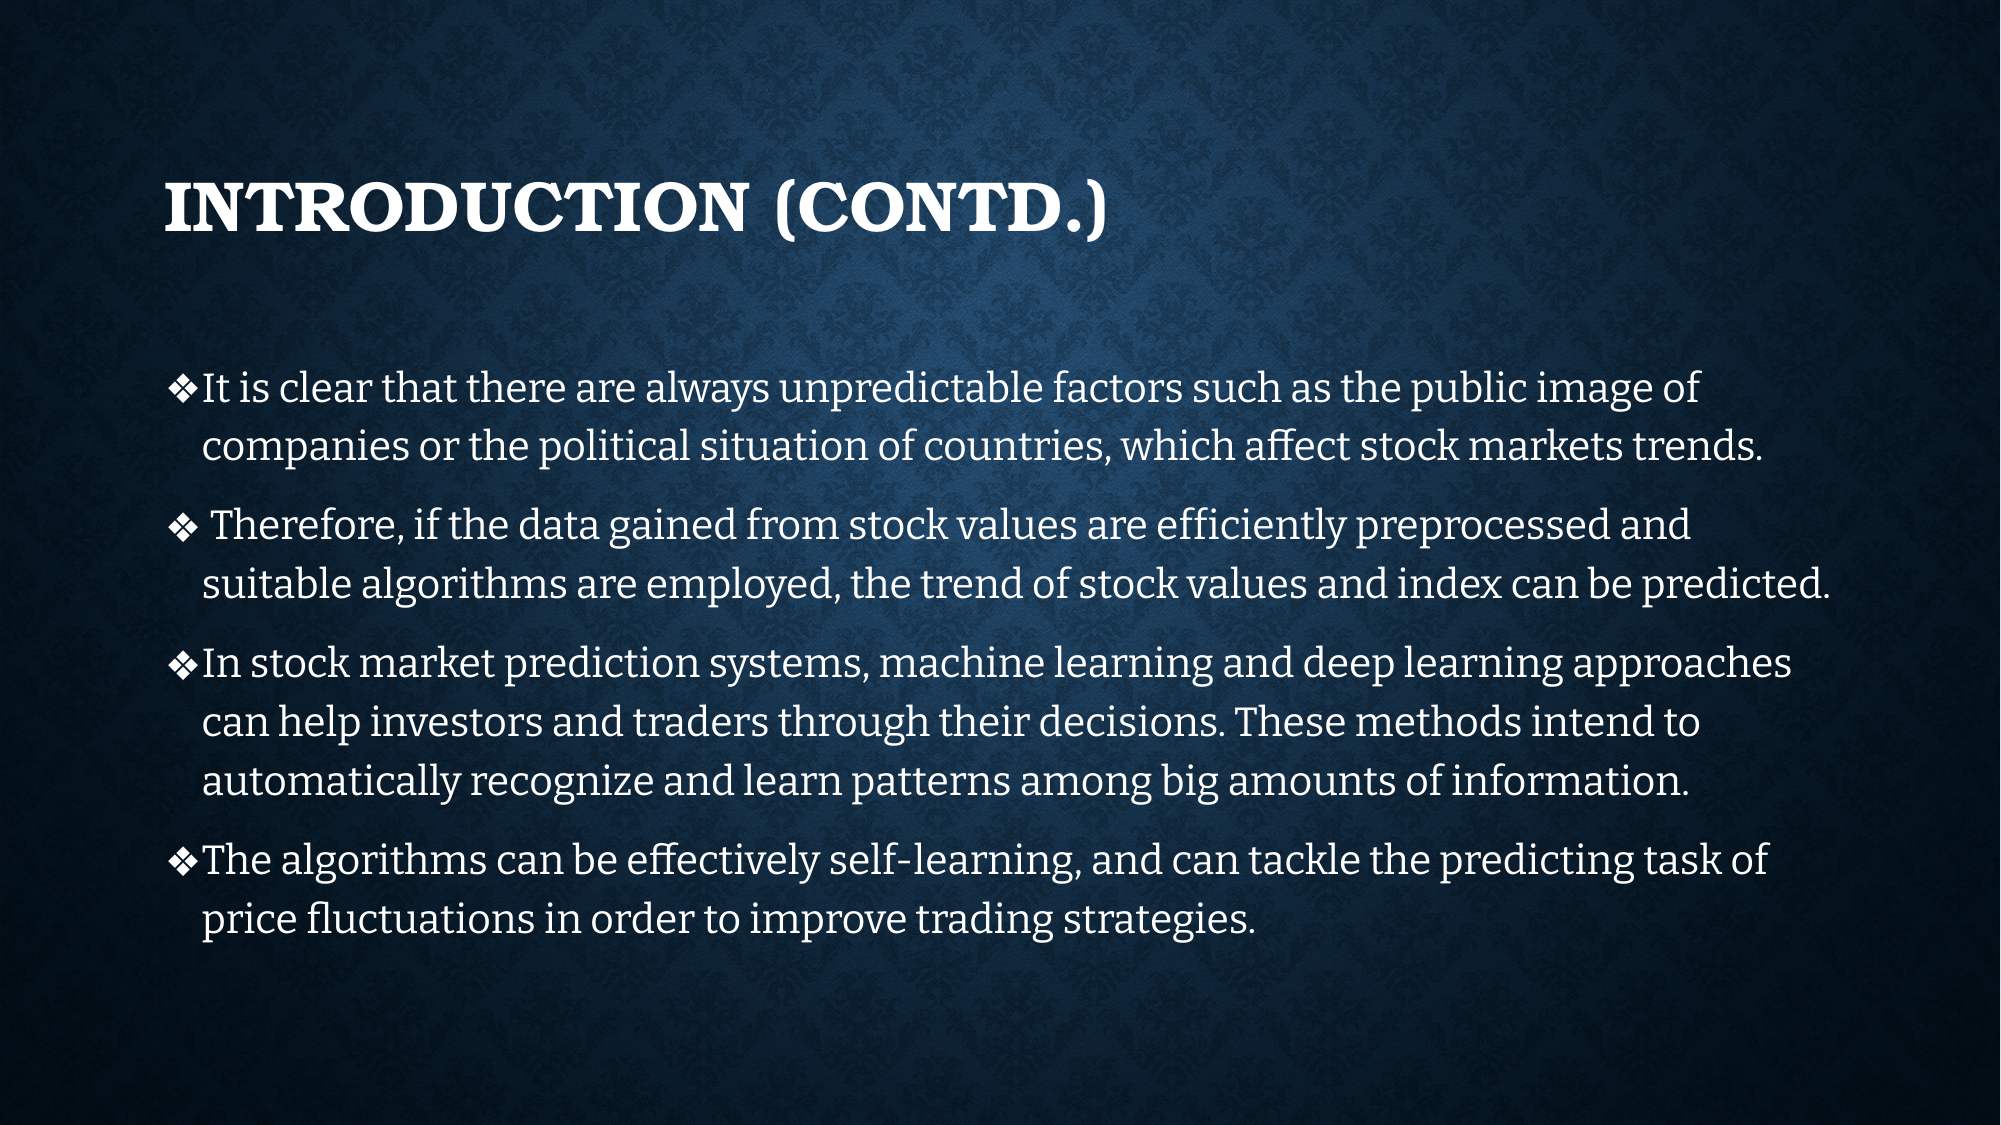

# INTRODUCTION (CONTD.)
It is clear that there are always unpredictable factors such as the public image of companies or the political situation of countries, which affect stock markets trends.
 Therefore, if the data gained from stock values are efficiently preprocessed and suitable algorithms are employed, the trend of stock values and index can be predicted.
In stock market prediction systems, machine learning and deep learning approaches can help investors and traders through their decisions. These methods intend to automatically recognize and learn patterns among big amounts of information.
The algorithms can be effectively self-learning, and can tackle the predicting task of price fluctuations in order to improve trading strategies.